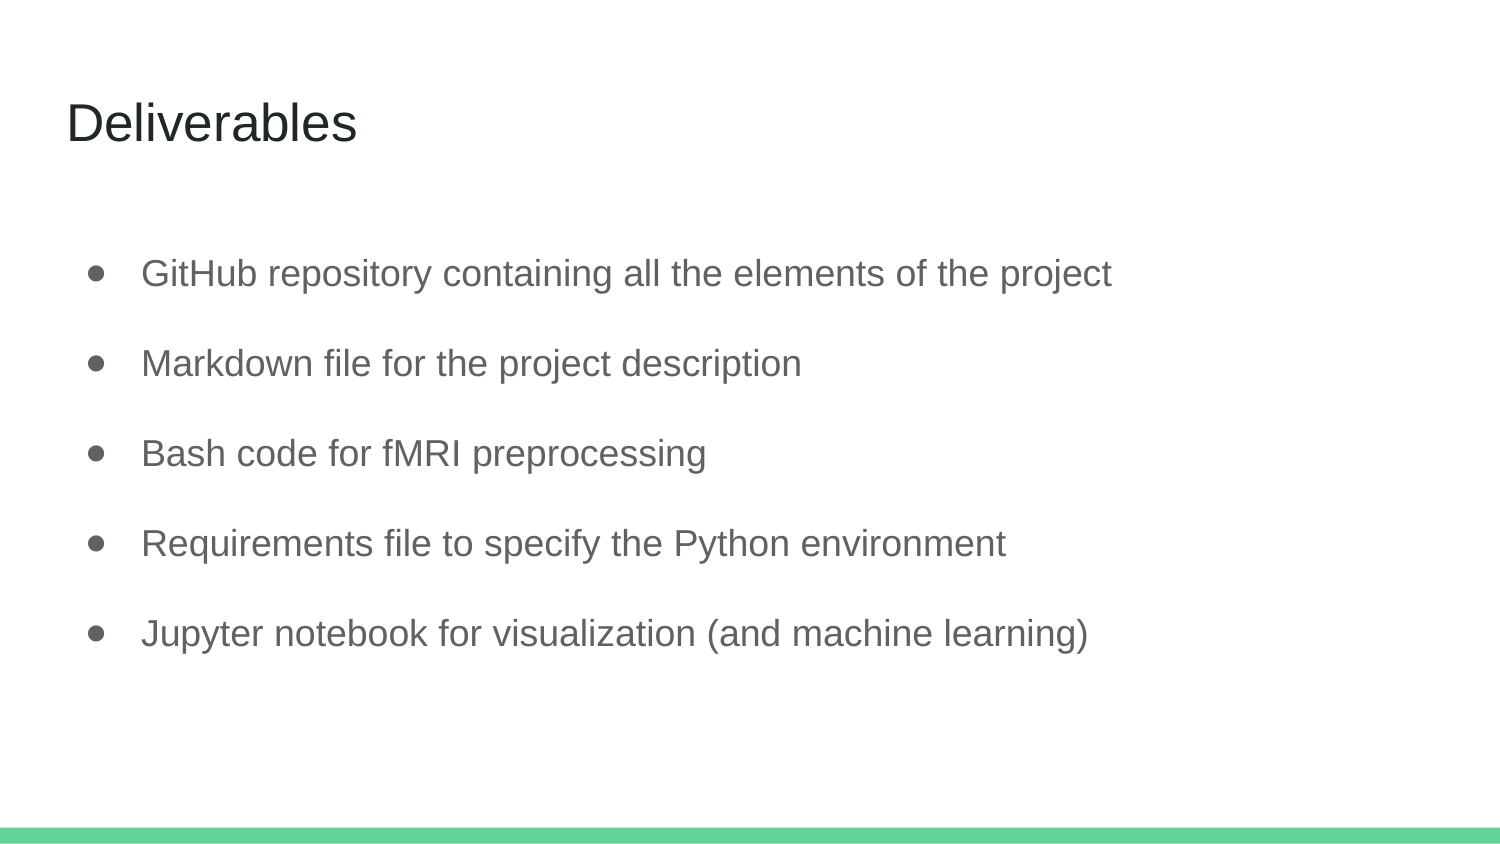

# Deliverables
GitHub repository containing all the elements of the project
Markdown file for the project description
Bash code for fMRI preprocessing
Requirements file to specify the Python environment
Jupyter notebook for visualization (and machine learning)